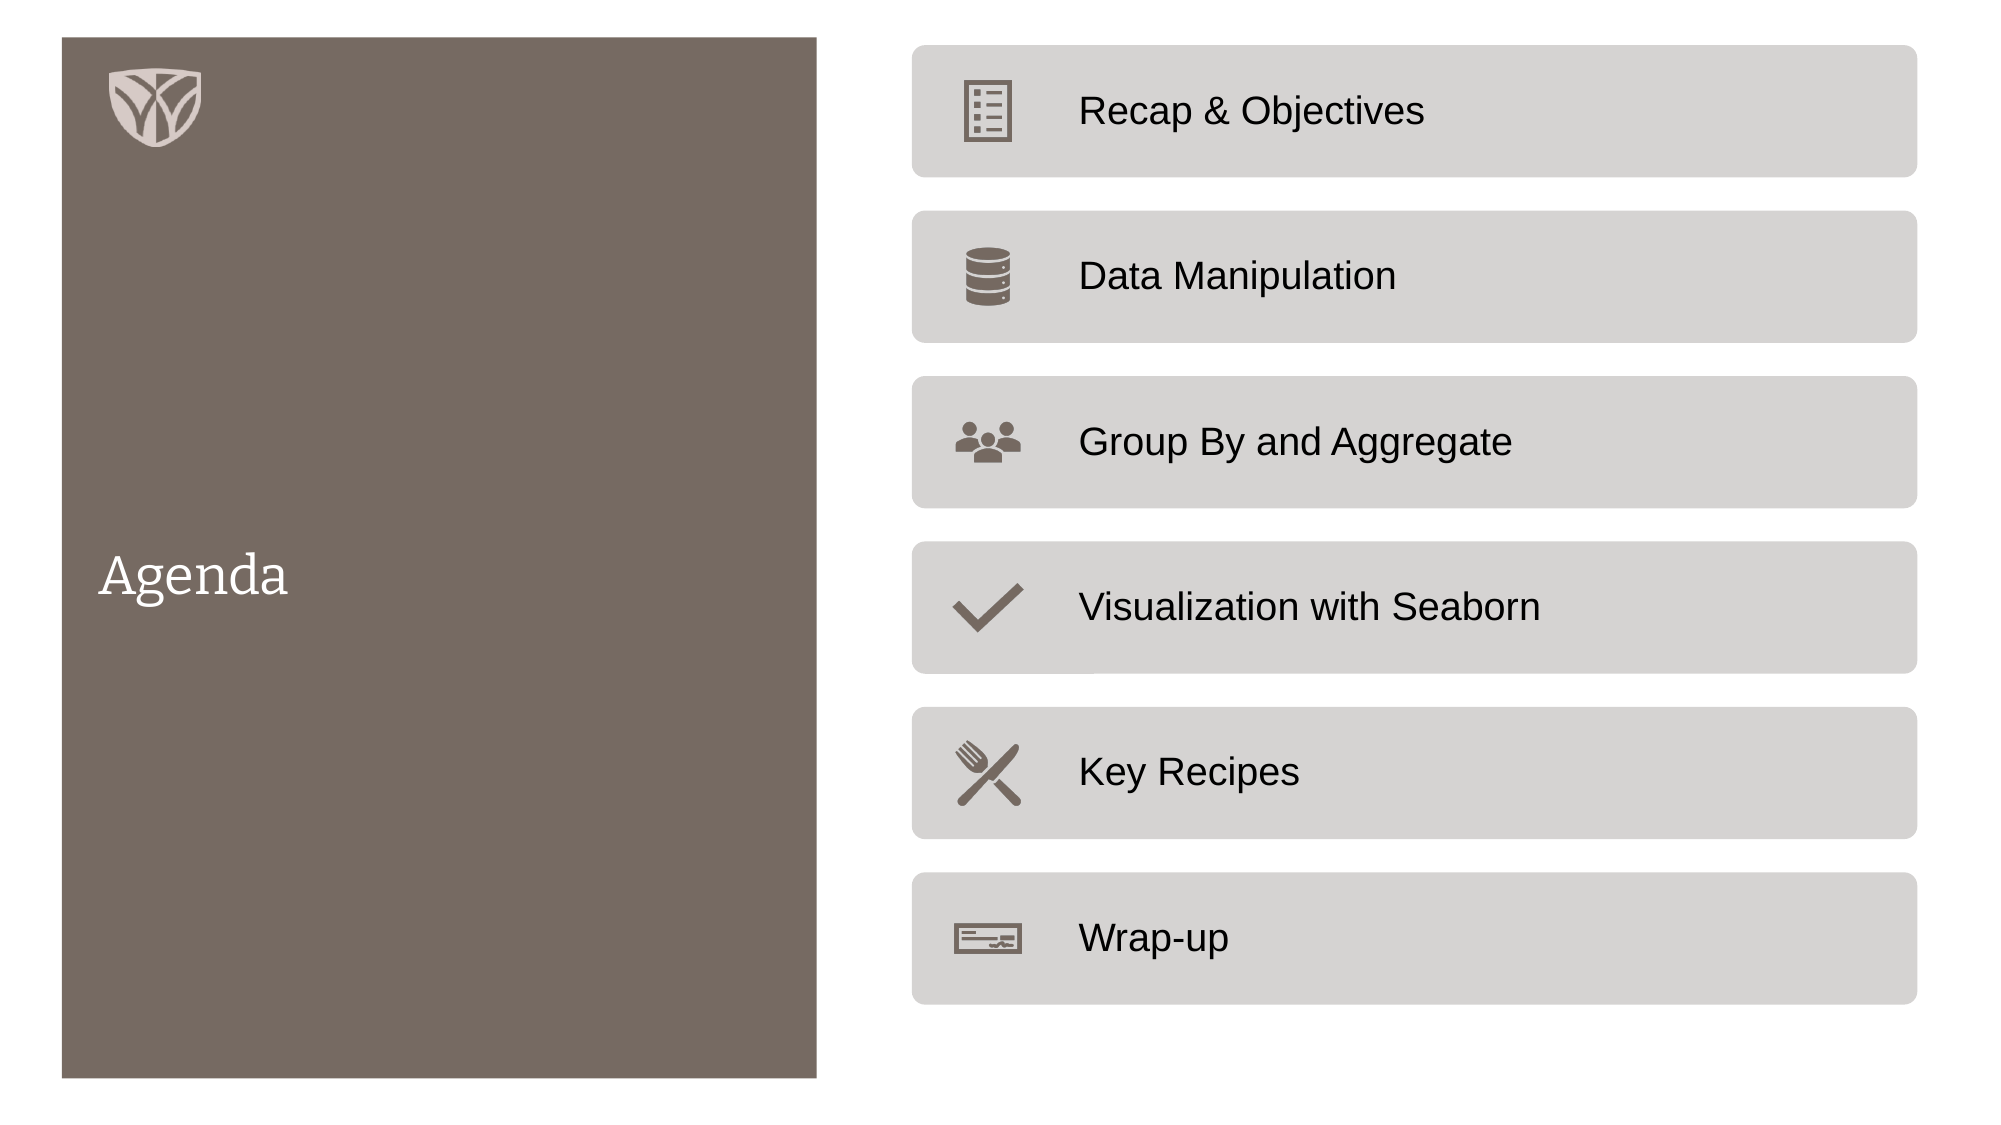

Recap & Objectives
Data Manipulation
Group By and Aggregate
Visualization with Seaborn
Key Recipes
Wrap-up
# Agenda